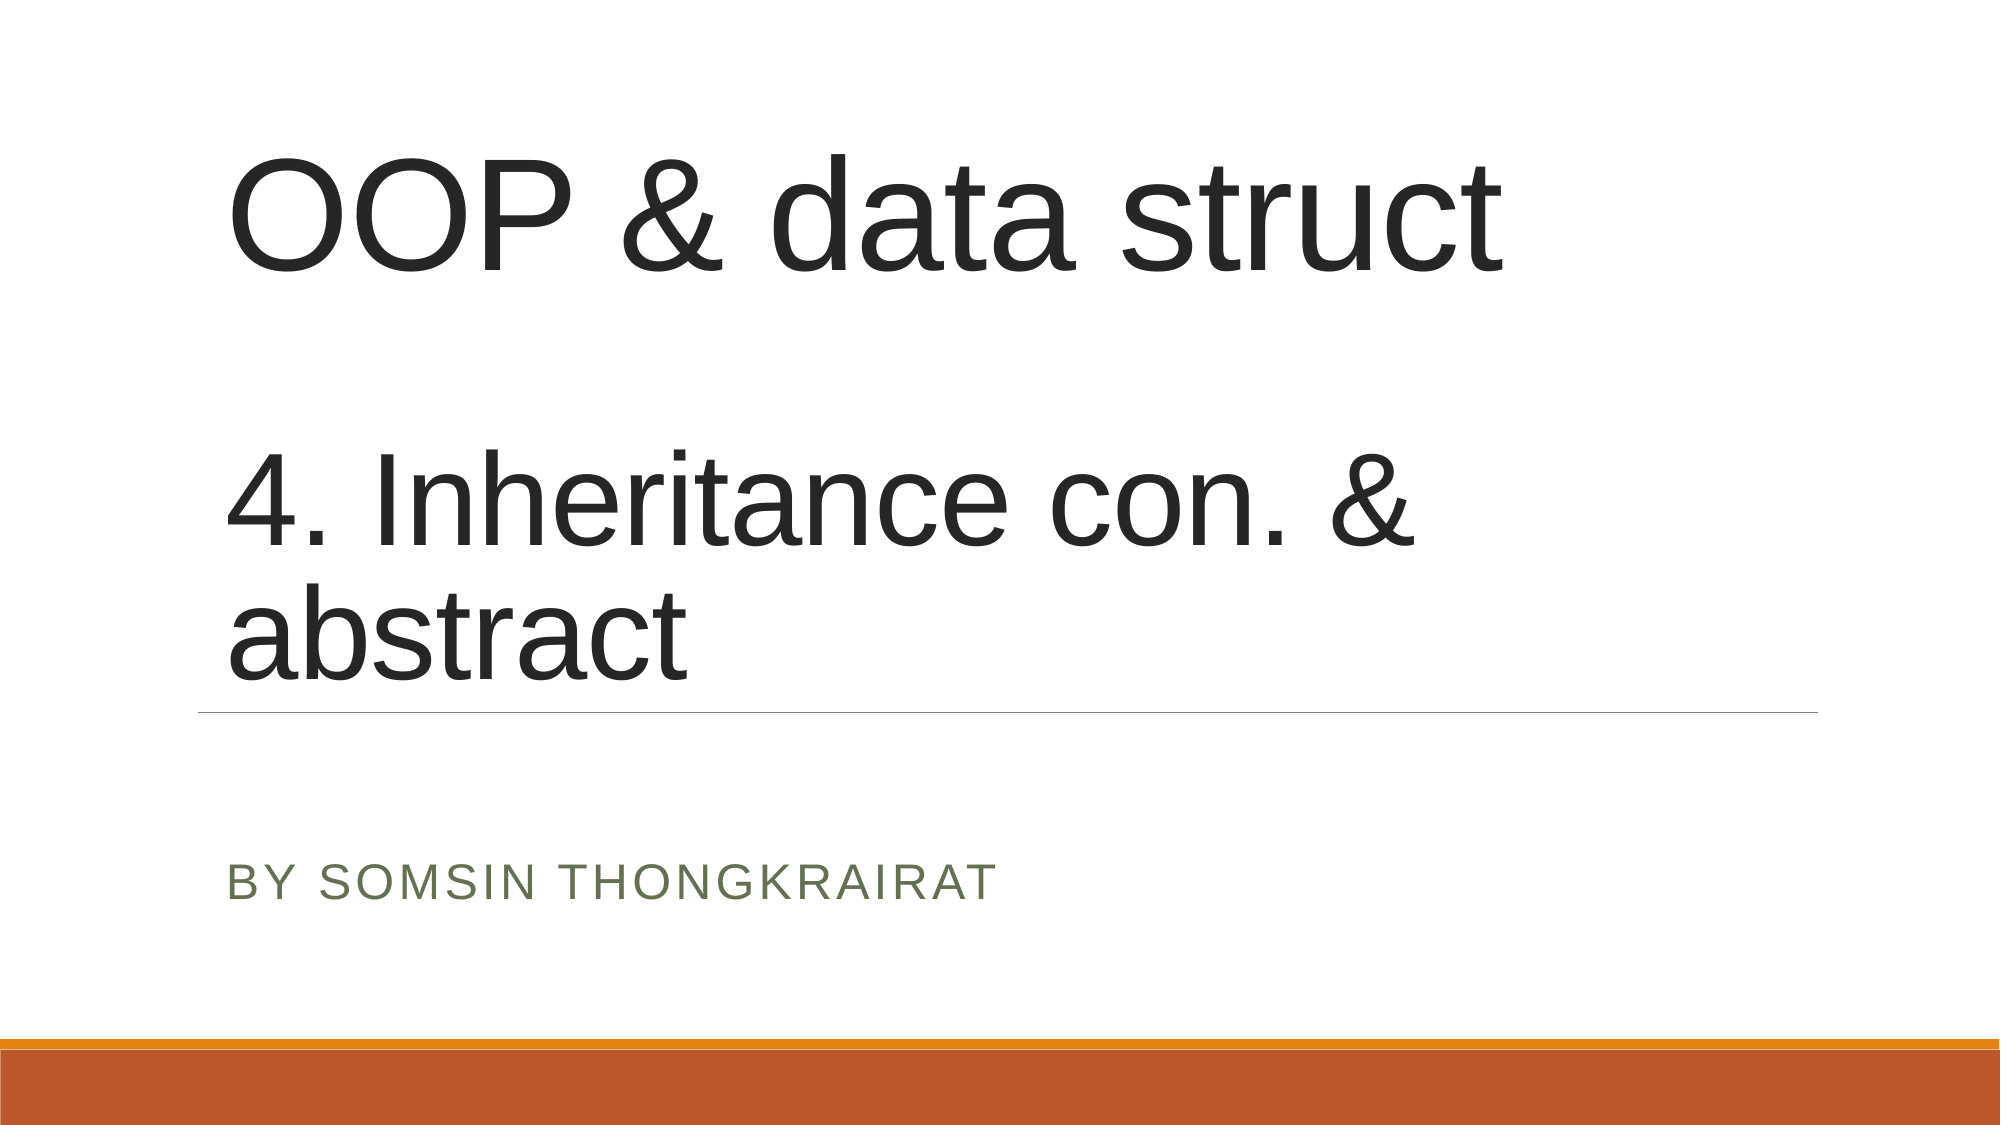

# OOP & data struct 4. Inheritance con. & abstract
By Somsin Thongkrairat